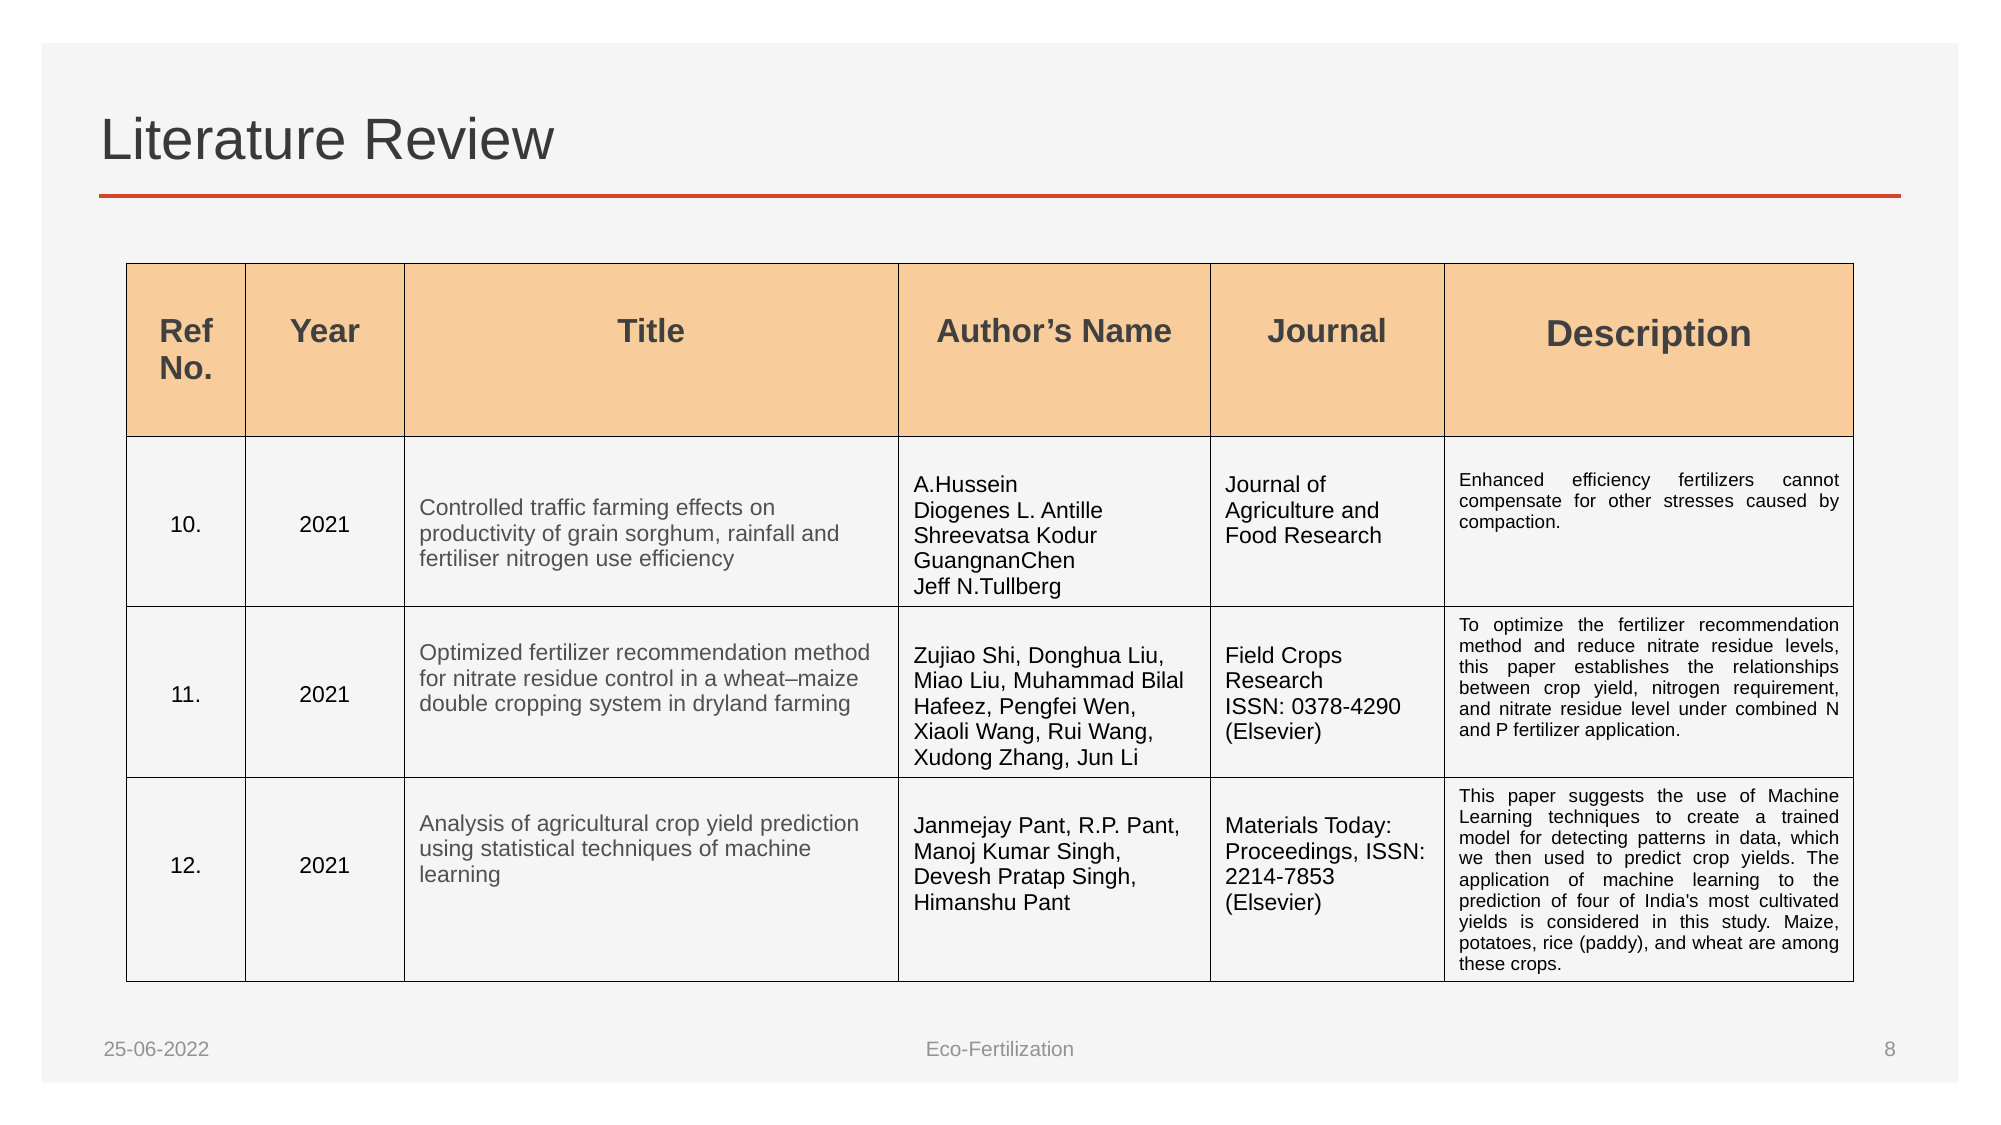

# Literature Review
| Ref No. | Year | Title | Author’s Name | Journal | Description |
| --- | --- | --- | --- | --- | --- |
| 10. | 2021 | Controlled traffic farming effects on productivity of grain sorghum, rainfall and fertiliser nitrogen use efficiency | A.Hussein Diogenes L. Antille Shreevatsa Kodur GuangnanChen Jeff N.Tullberg | Journal of Agriculture and Food Research | Enhanced efficiency fertilizers cannot compensate for other stresses caused by compaction. |
| 11. | 2021 | Optimized fertilizer recommendation method for nitrate residue control in a wheat–maize double cropping system in dryland farming | Zujiao Shi, Donghua Liu, Miao Liu, Muhammad Bilal Hafeez, Pengfei Wen, Xiaoli Wang, Rui Wang, Xudong Zhang, Jun Li | Field Crops Research ISSN: 0378-4290 (Elsevier) | To optimize the fertilizer recommendation method and reduce nitrate residue levels, this paper establishes the relationships between crop yield, nitrogen requirement, and nitrate residue level under combined N and P fertilizer application. |
| 12. | 2021 | Analysis of agricultural crop yield prediction using statistical techniques of machine learning | Janmejay Pant, R.P. Pant, Manoj Kumar Singh, Devesh Pratap Singh, Himanshu Pant | Materials Today: Proceedings, ISSN: 2214-7853 (Elsevier) | This paper suggests the use of Machine Learning techniques to create a trained model for detecting patterns in data, which we then used to predict crop yields. The application of machine learning to the prediction of four of India's most cultivated yields is considered in this study. Maize, potatoes, rice (paddy), and wheat are among these crops. |
25-06-2022
Eco-Fertilization
8